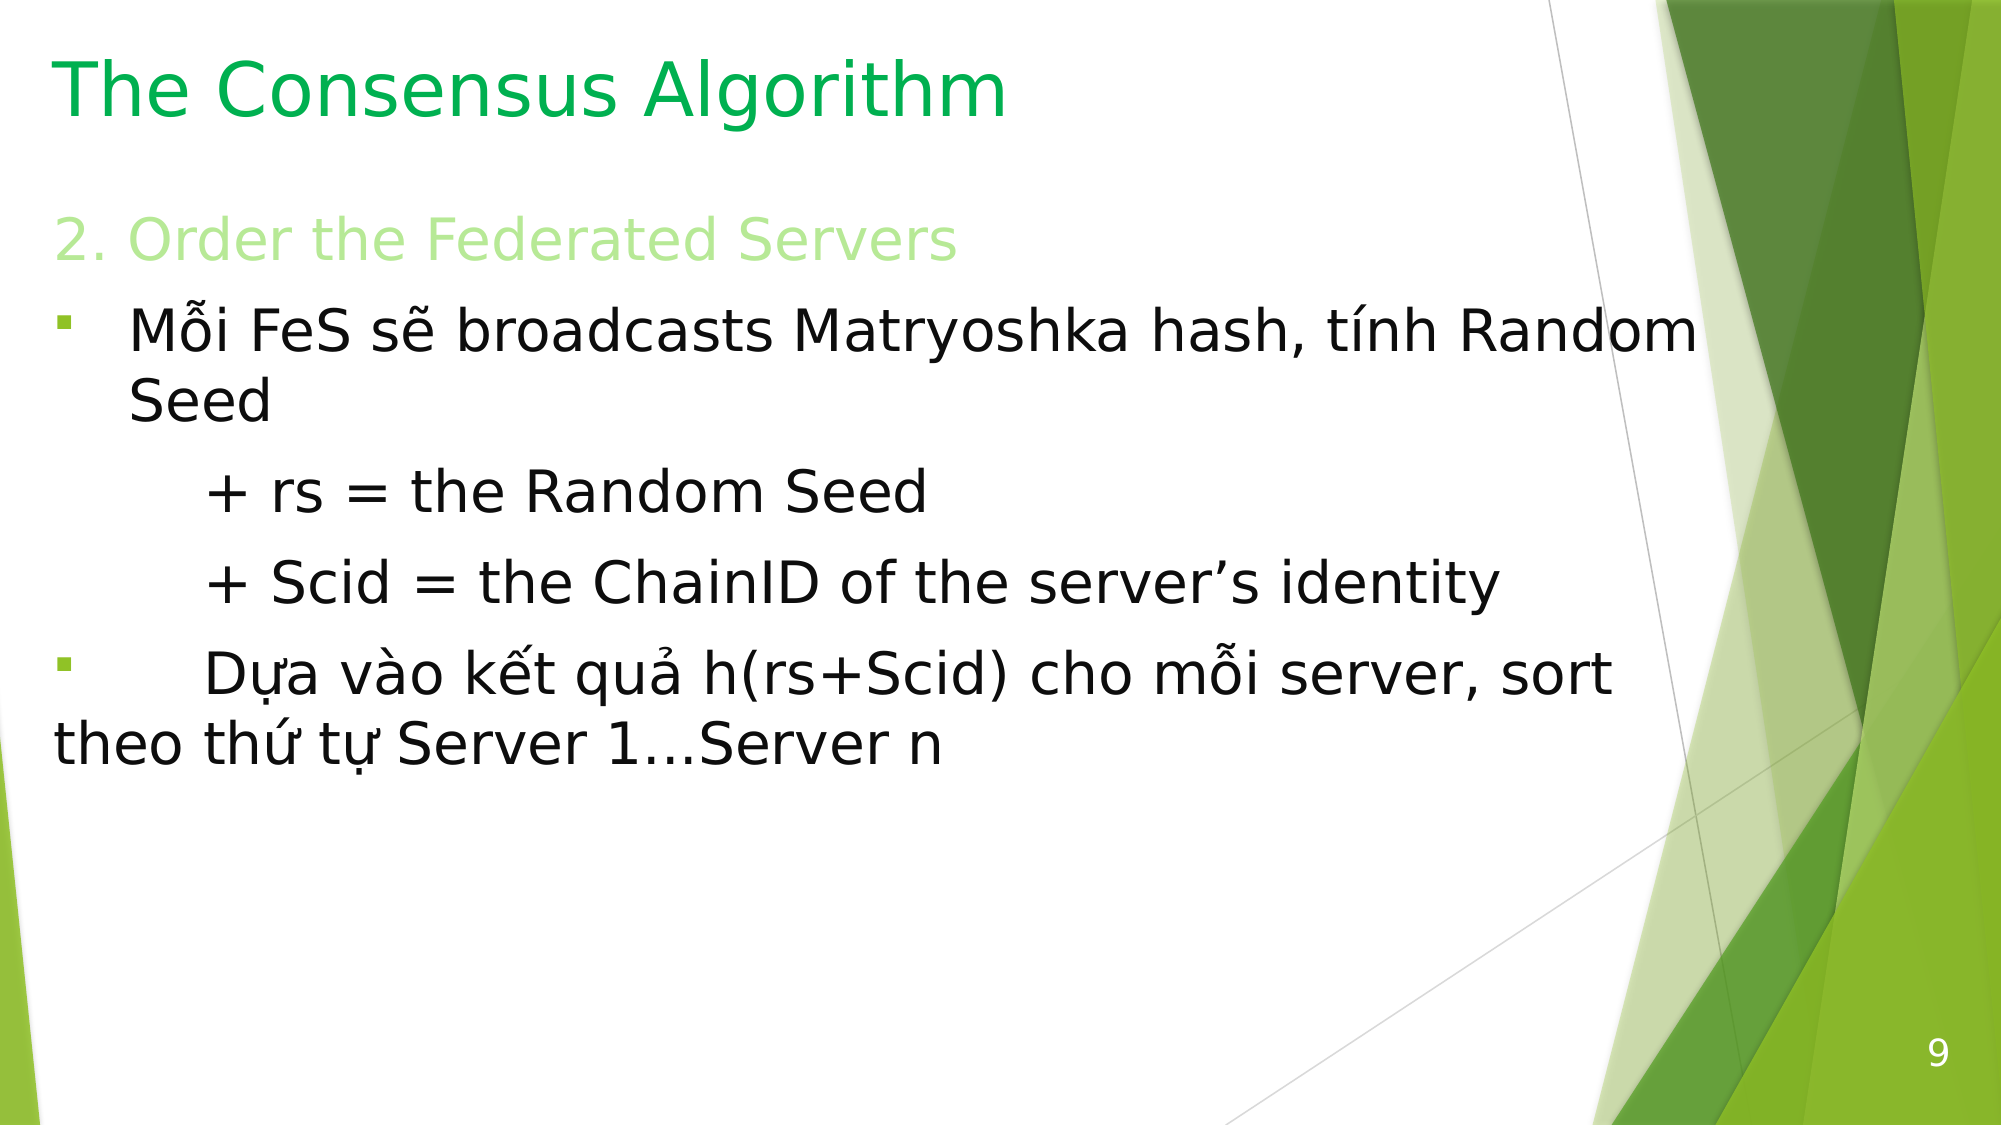

# The Consensus Algorithm

2. Order the Federated Servers
Mỗi FeS sẽ broadcasts Matryoshka hash, tính Random Seed
	+ rs​ = the Random Seed
	+ Scid ​= the ChainID of the server’s identity
 	Dựa vào kết quả h(rs​+Scid​) cho mỗi server, sort theo thứ tự Server 1...Server n

9